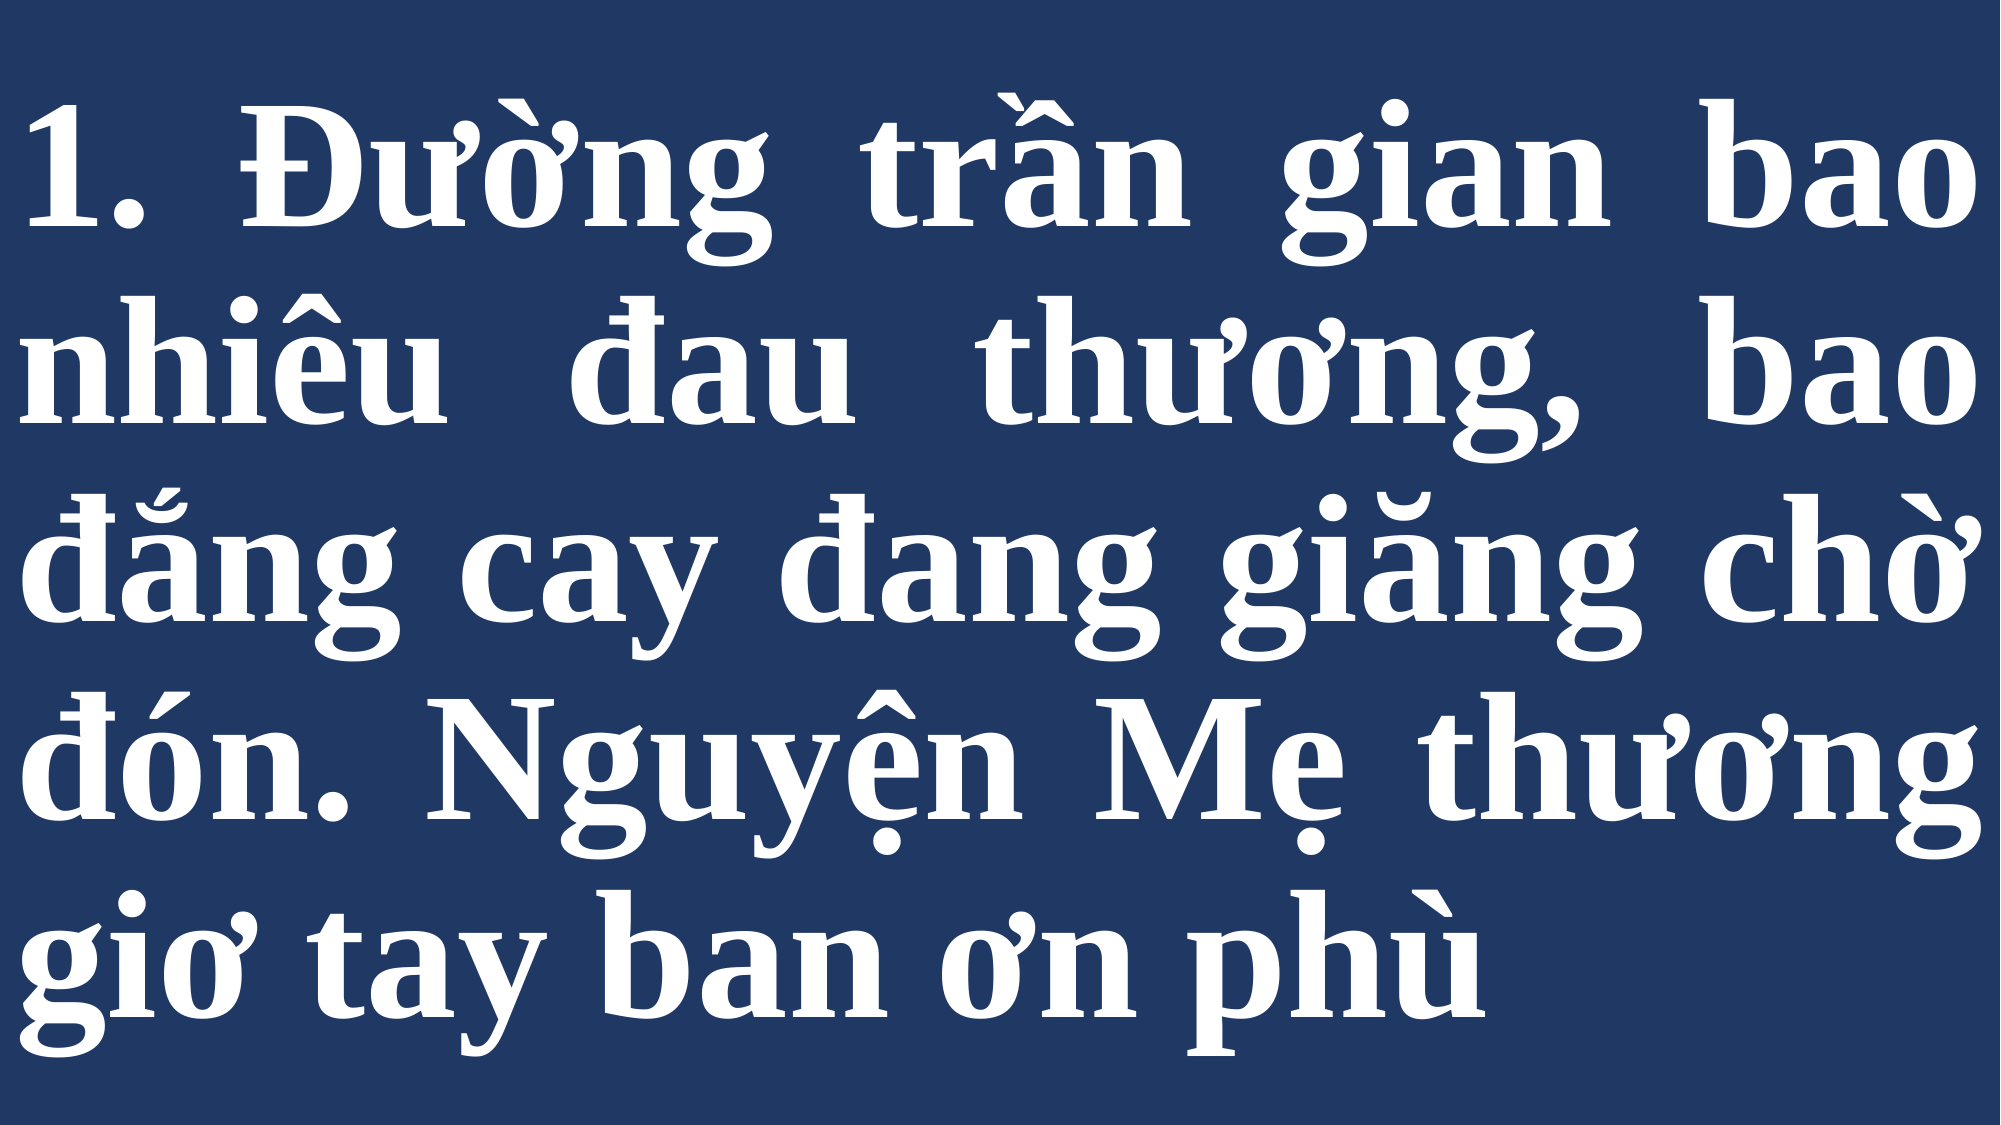

# 1. Đường trần gian bao nhiêu đau thương, bao đắng cay đang giăng chờ đón. Nguyện Mẹ thương giơ tay ban ơn phù